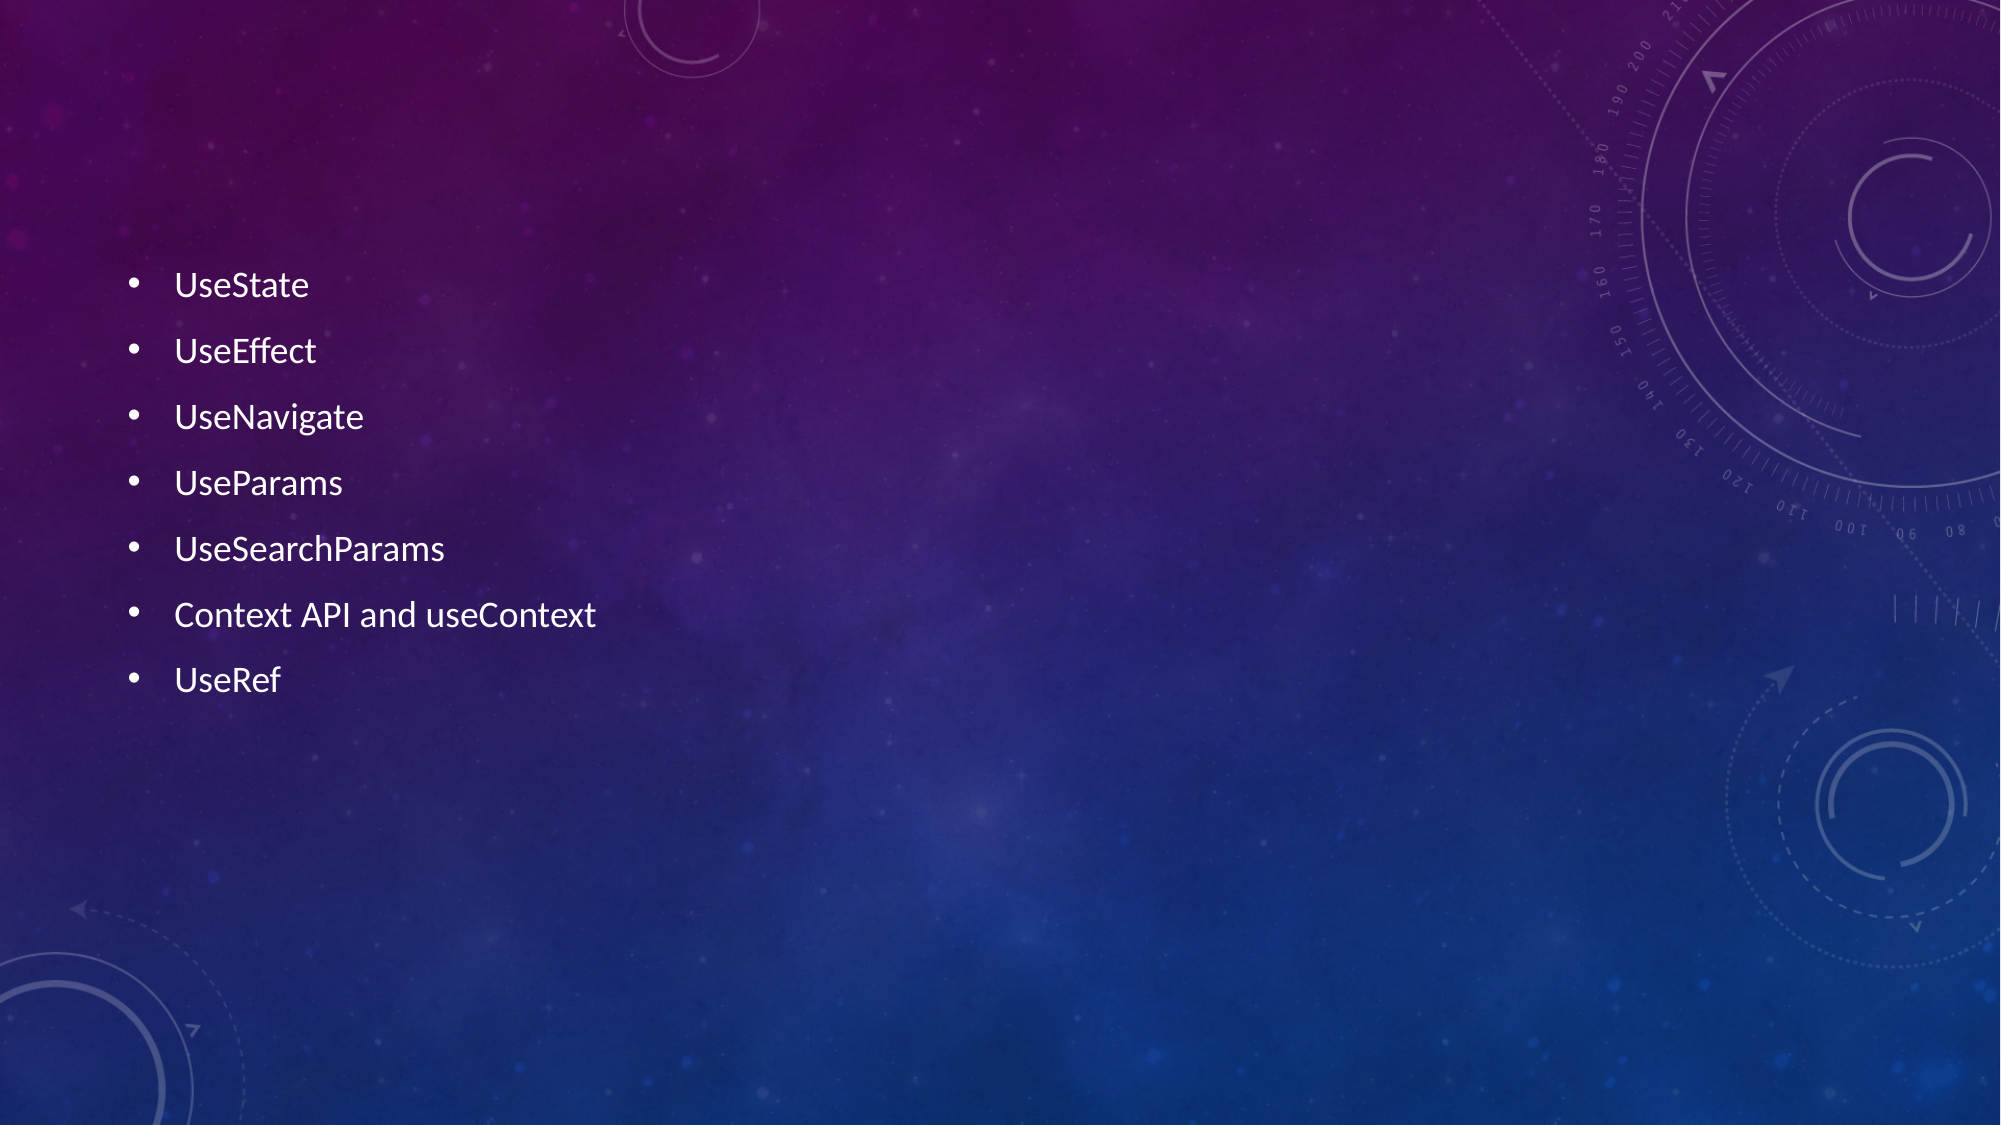

UseState
UseEffect
UseNavigate
UseParams
UseSearchParams
Context API and useContext
UseRef